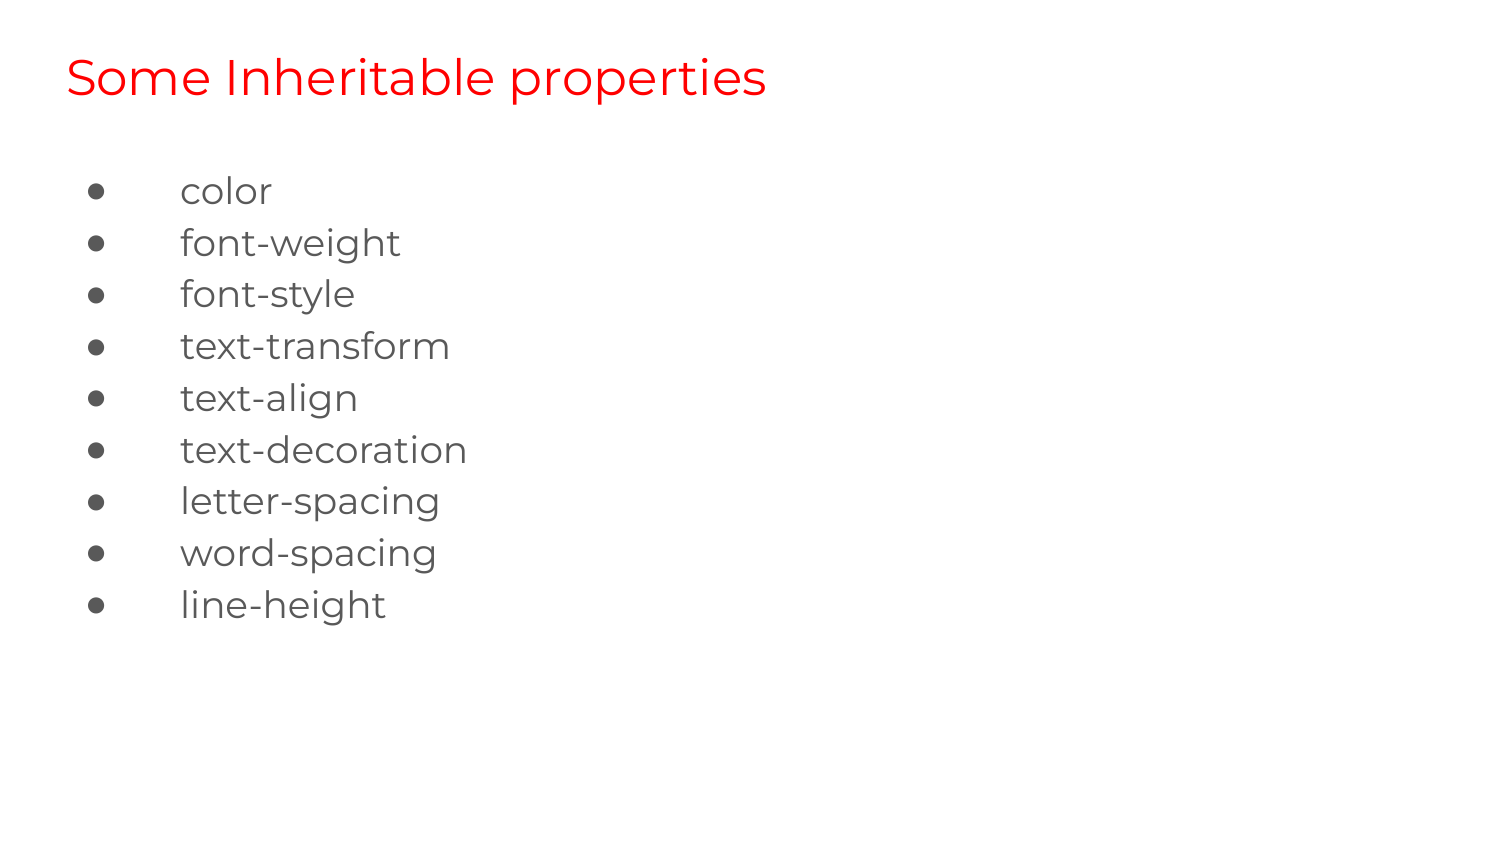

# Some Inheritable properties
    color
    font-weight
    font-style
    text-transform
    text-align
    text-decoration
    letter-spacing
    word-spacing
    line-height